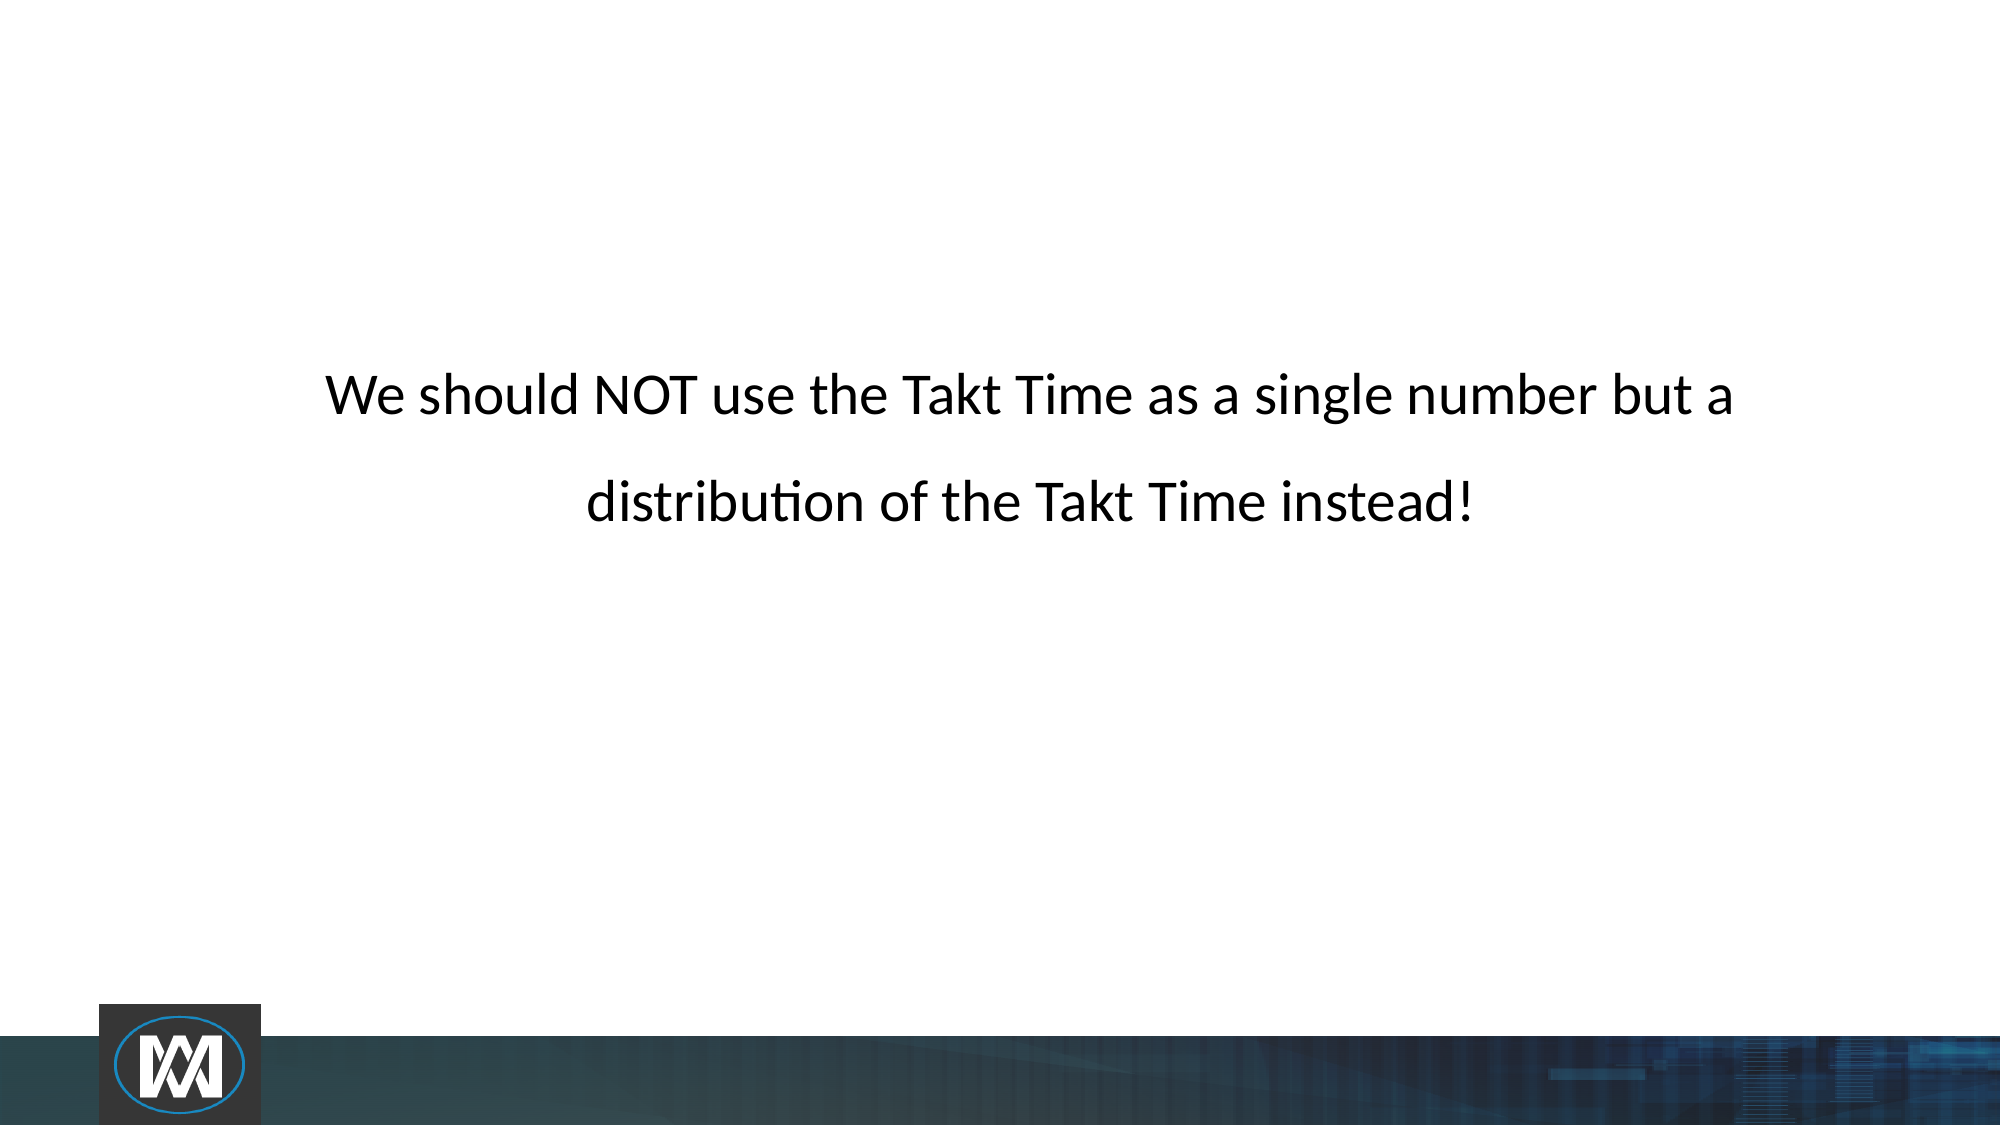

# We should NOT use the Takt Time as a single number but a distribution of the Takt Time instead!